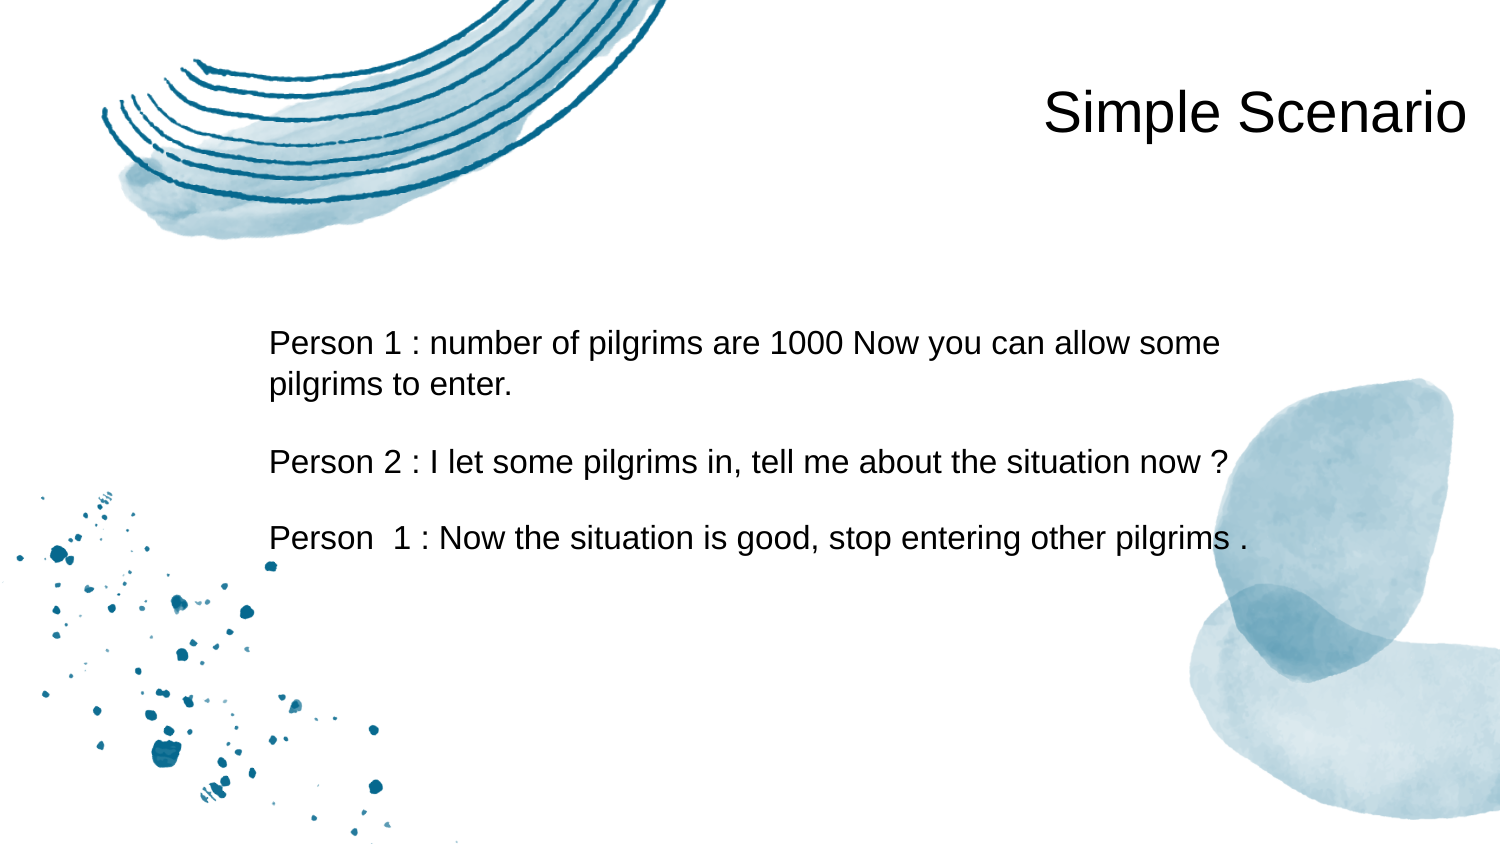

Simple Scenario
Person 1 : number of pilgrims are 1000 Now you can allow some pilgrims to enter.
Person 2 : I let some pilgrims in, tell me about the situation now ?
Person  1 : Now the situation is good, stop entering other pilgrims .